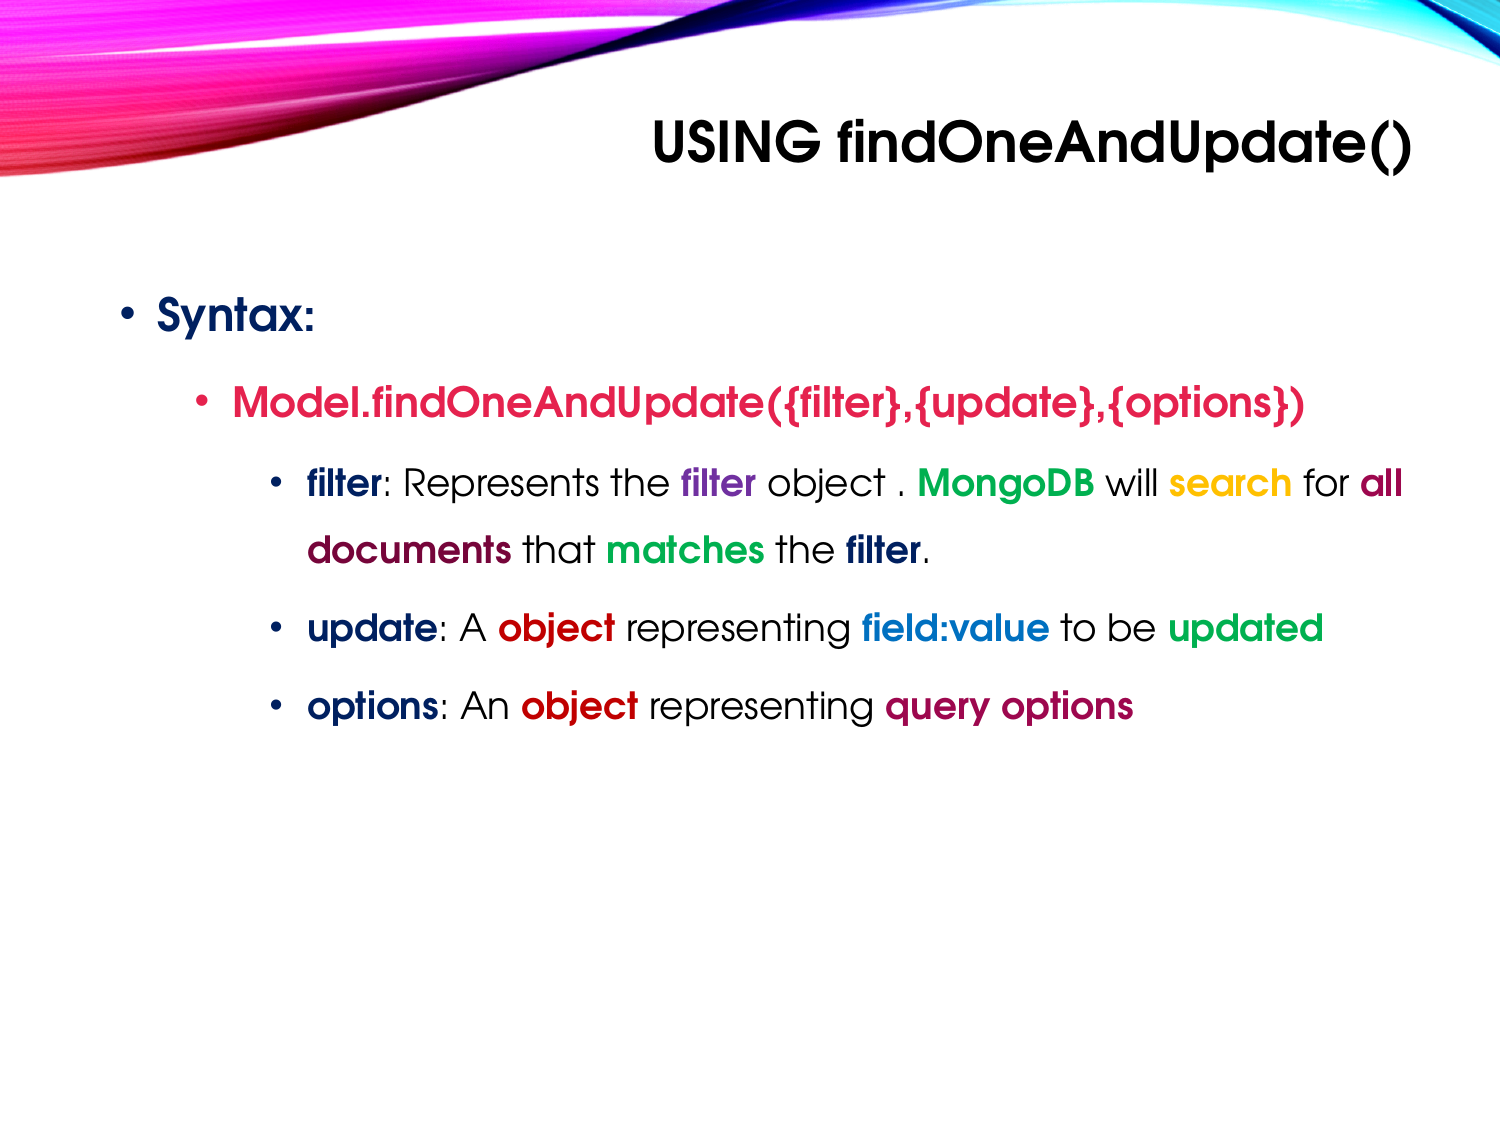

# Using findOneAndUpdate()
Syntax:
Model.findOneAndUpdate({filter},{update},{options})
filter: Represents the filter object . MongoDB will search for all documents that matches the filter.
update: A object representing field:value to be updated
options: An object representing query options